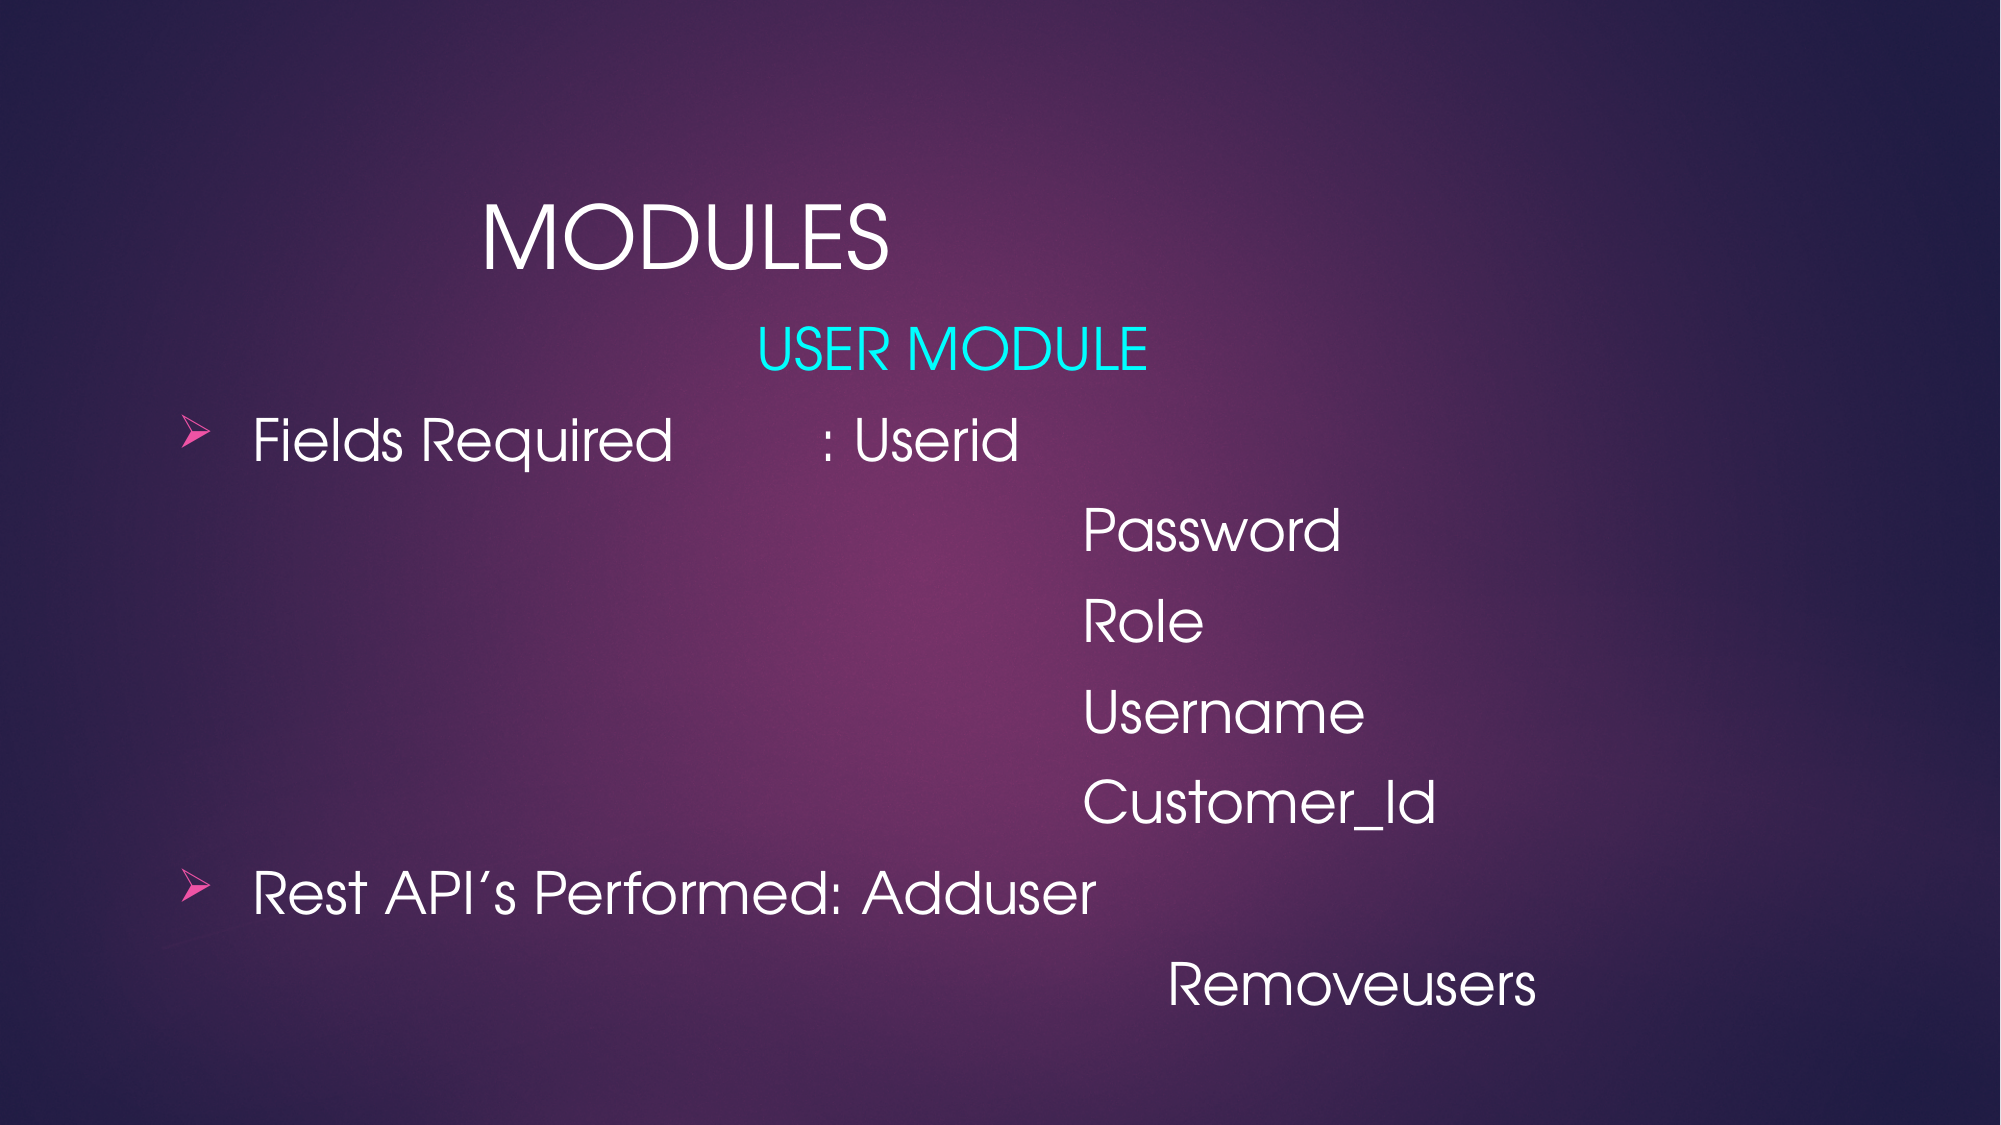

# MODULES
USER MODULE
Fields Required         : Userid
			                            Password
			                            Role
			                            Username
			                            Customer_Id
Rest API’s Performed: Adduser
				                        Removeusers